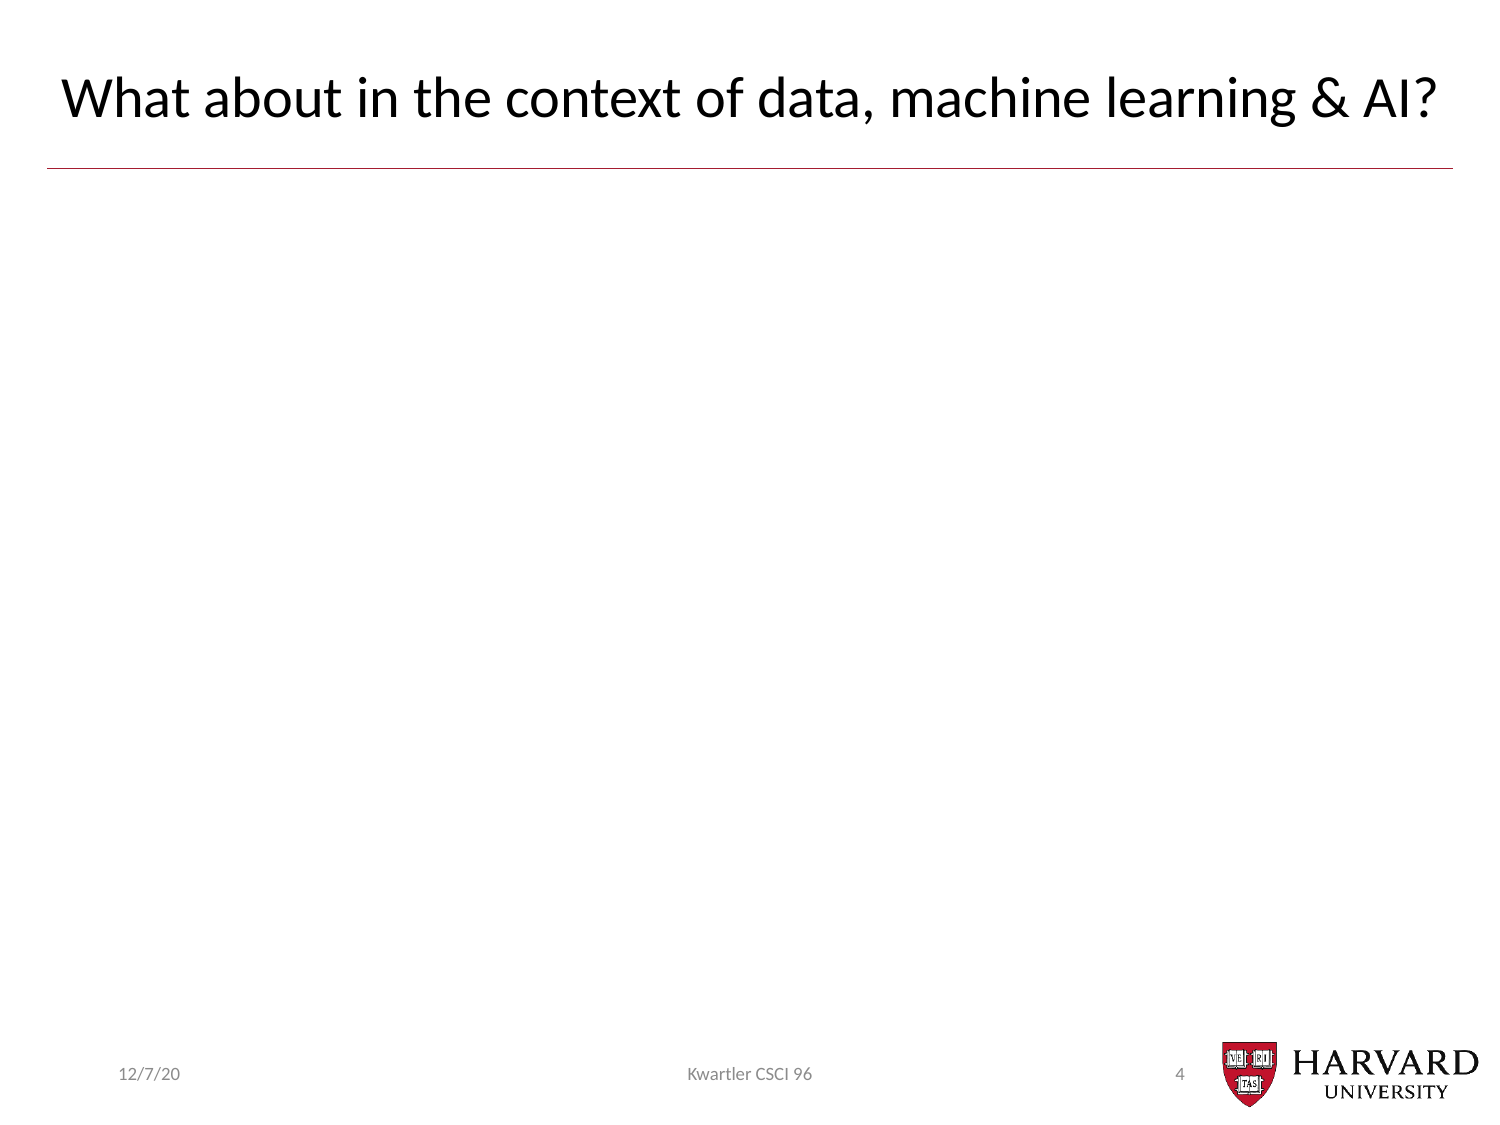

# What about in the context of data, machine learning & AI?
12/7/20
Kwartler CSCI 96
4